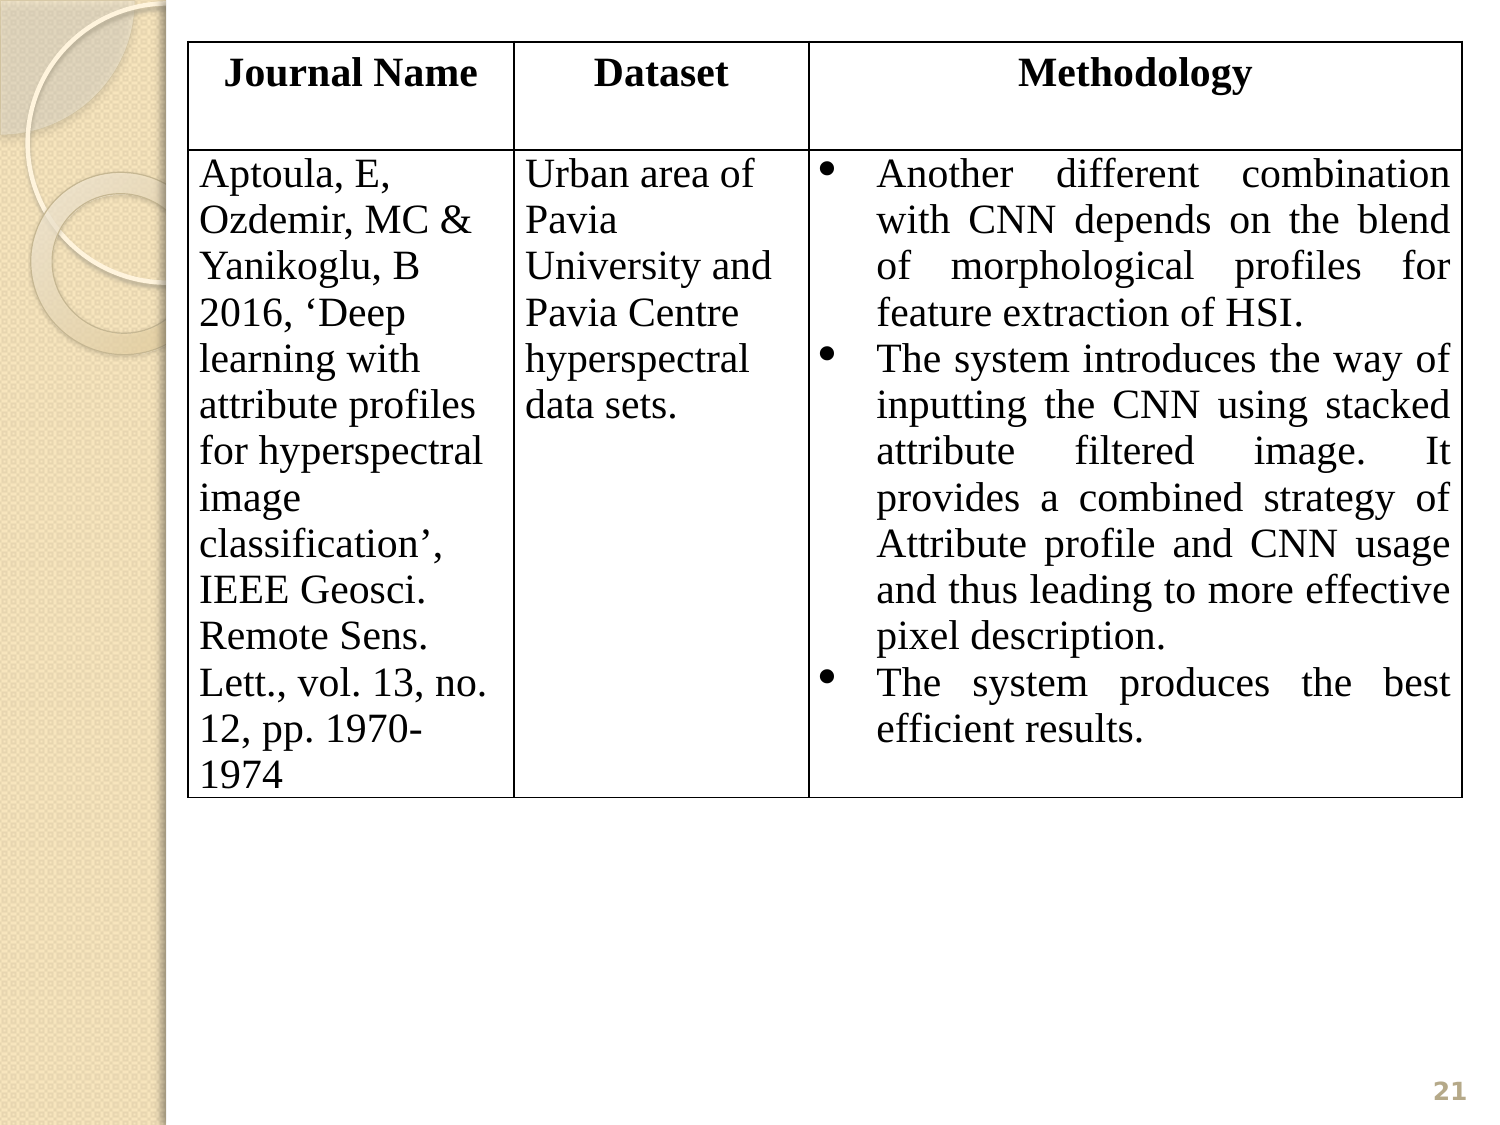

| Journal Name | Dataset | Methodology |
| --- | --- | --- |
| Aptoula, E, Ozdemir, MC & Yanikoglu, B 2016, ‘Deep learning with attribute profiles for hyperspectral image classification’, IEEE Geosci. Remote Sens. Lett., vol. 13, no. 12, pp. 1970-1974 | Urban area of Pavia University and Pavia Centre hyperspectral data sets. | Another different combination with CNN depends on the blend of morphological profiles for feature extraction of HSI. The system introduces the way of inputting the CNN using stacked attribute filtered image. It provides a combined strategy of Attribute profile and CNN usage and thus leading to more effective pixel description. The system produces the best efficient results. |
21